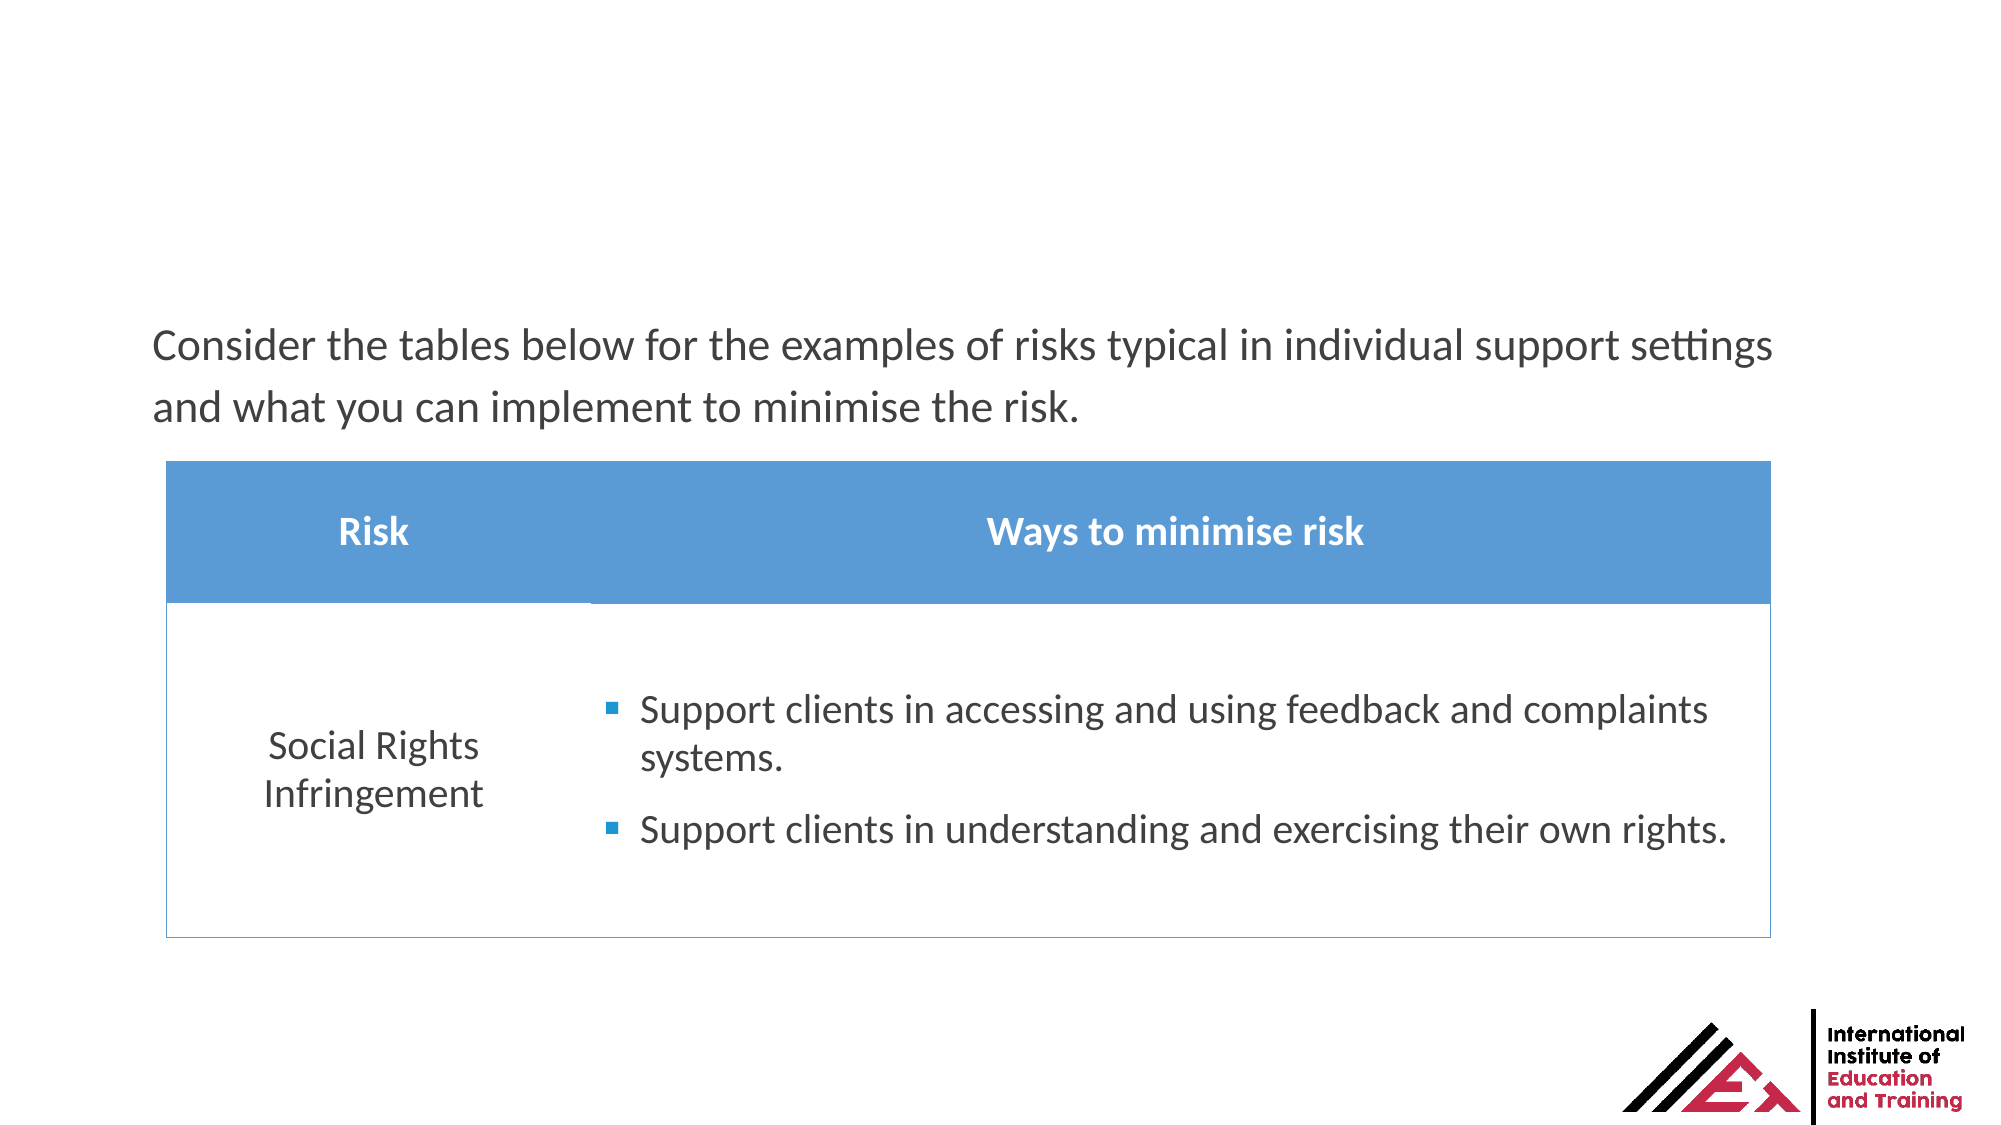

Consider the tables below for the examples of risks typical in individual support settings and what you can implement to minimise the risk.

| Risk | Ways to minimise risk |
| --- | --- |
| Social Rights Infringement | Support clients in accessing and using feedback and complaints systems. Support clients in understanding and exercising their own rights. |